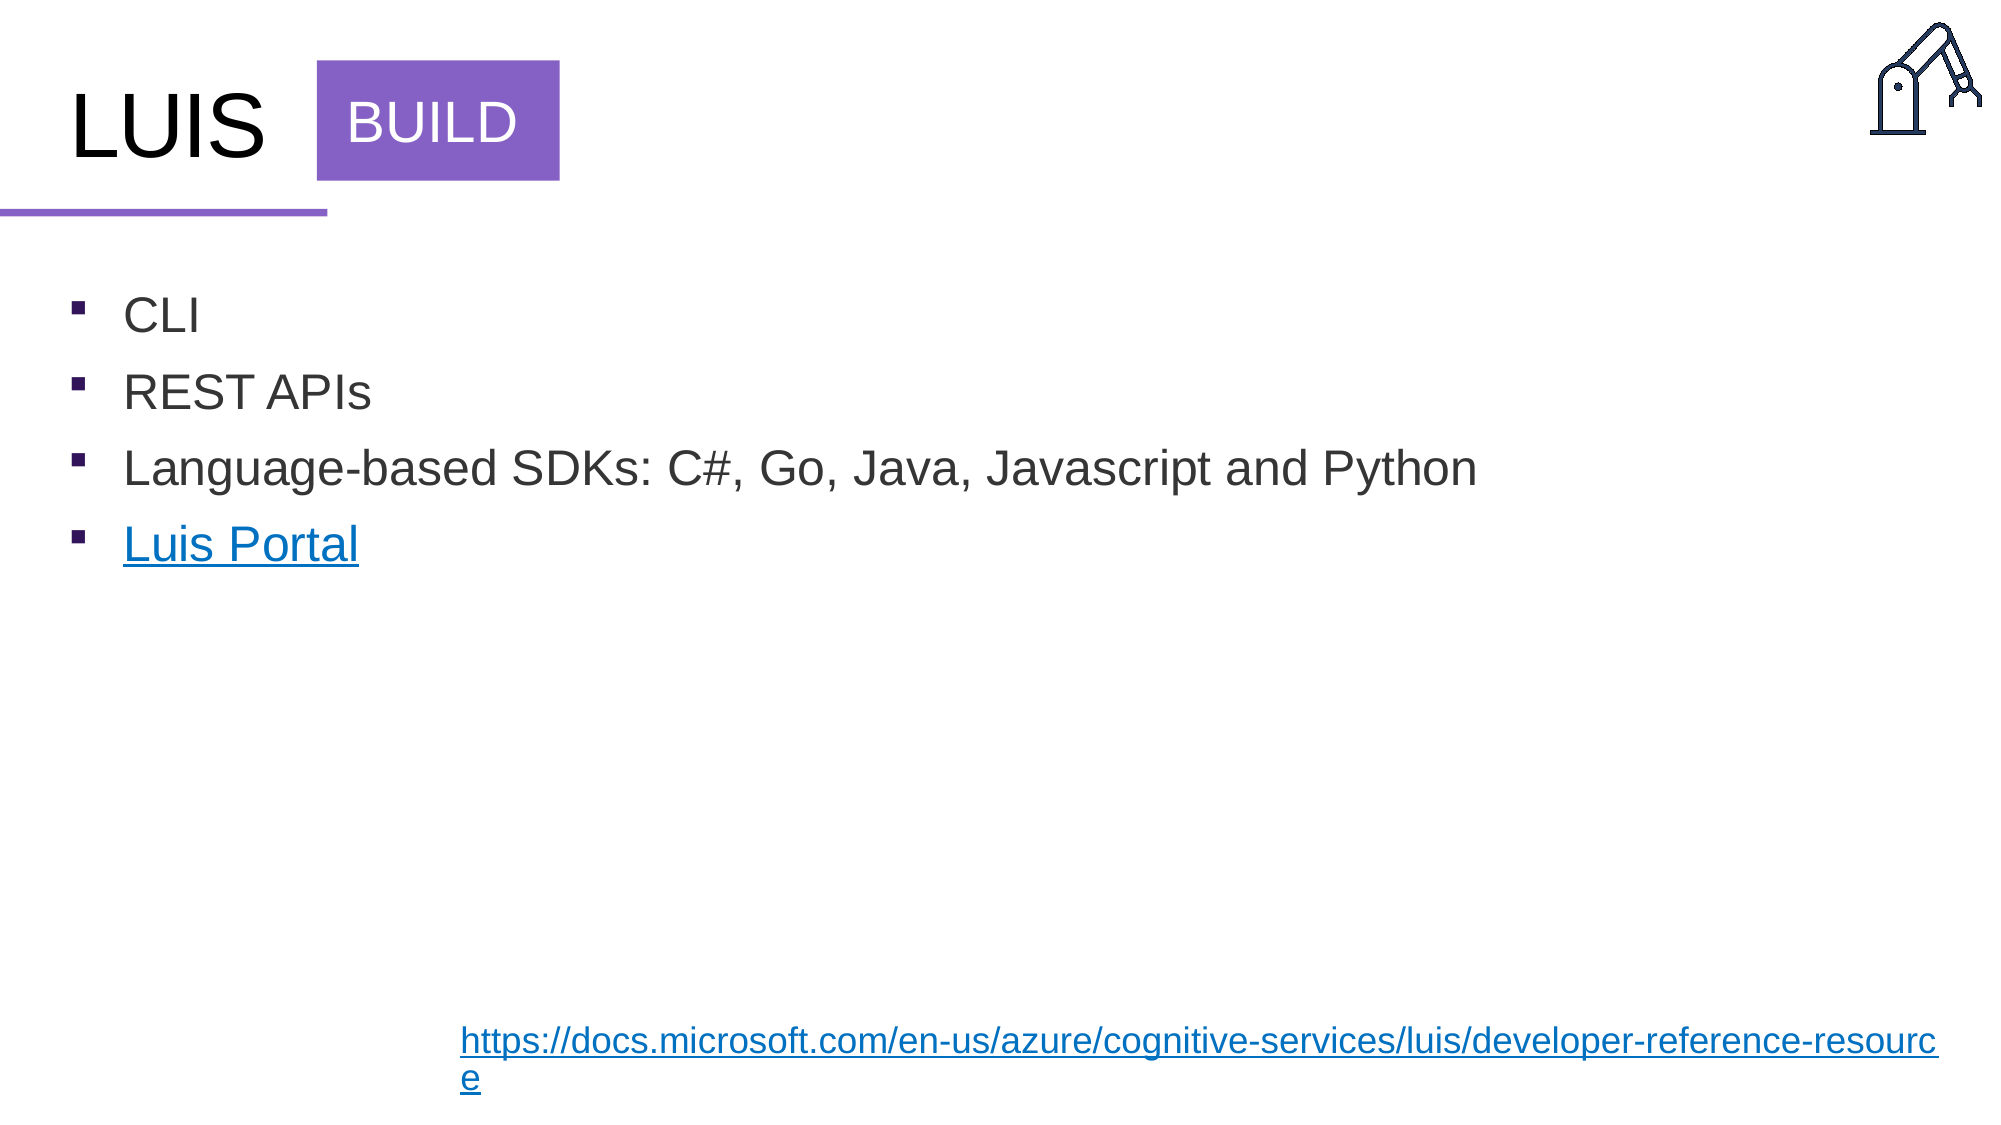

#
BUILD
LUIS

CLI
REST APIs
Language-based SDKs: C#, Go, Java, Javascript and Python
Luis Portal

https://docs.microsoft.com/en-us/azure/cognitive-services/luis/developer-reference-resource